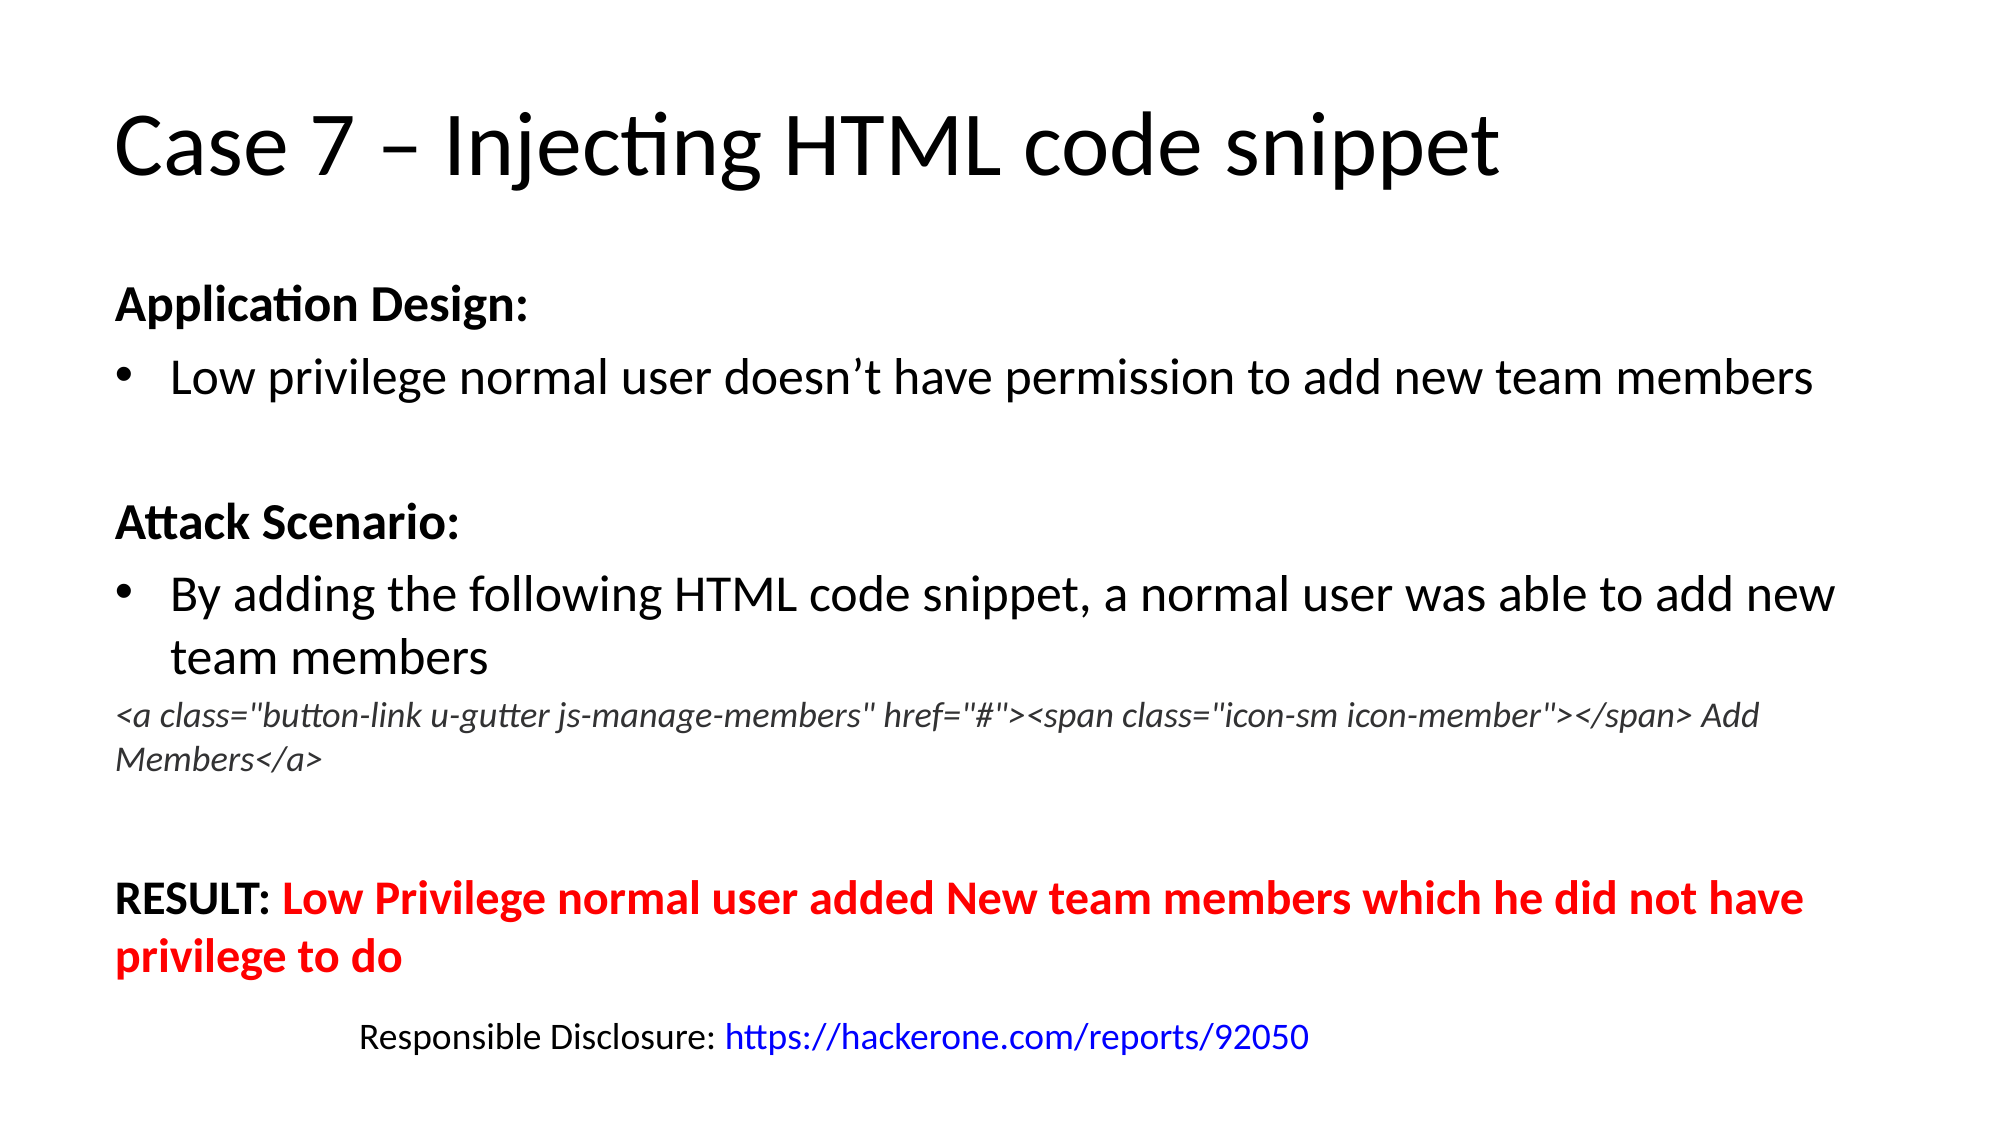

# Case 7 – Injecting HTML code snippet
Application Design:
Low privilege normal user doesn’t have permission to add new team members

Attack Scenario:
By adding the following HTML code snippet, a normal user was able to add new team members
<a class="button-link u-gutter js-manage-members" href="#"><span class="icon-sm icon-member"></span> Add Members</a>

RESULT: Low Privilege normal user added New team members which he did not have privilege to do
Responsible Disclosure: https://hackerone.com/reports/92050